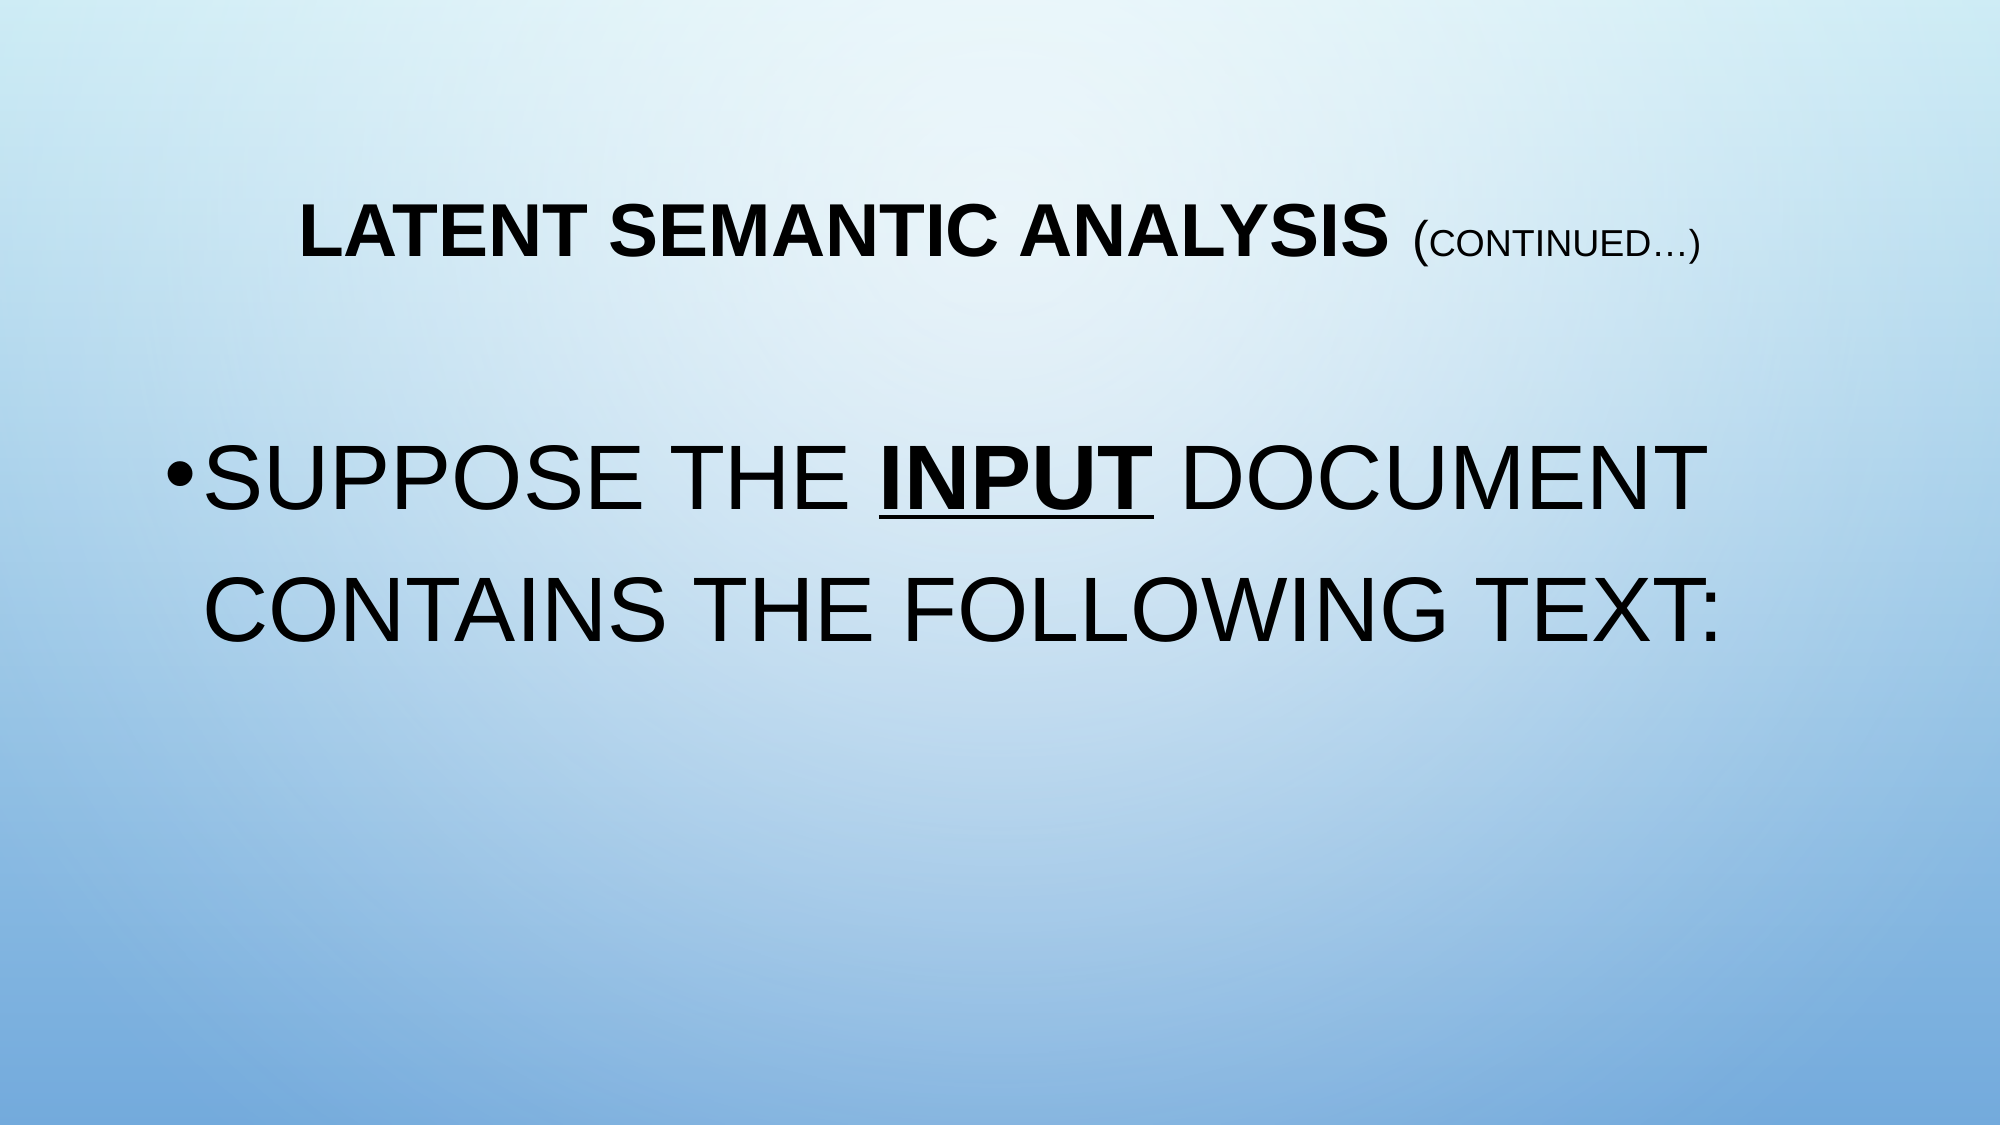

# LATENT SEMANTIC ANALYSIS (Continued…)
Suppose the input document contains the following text: